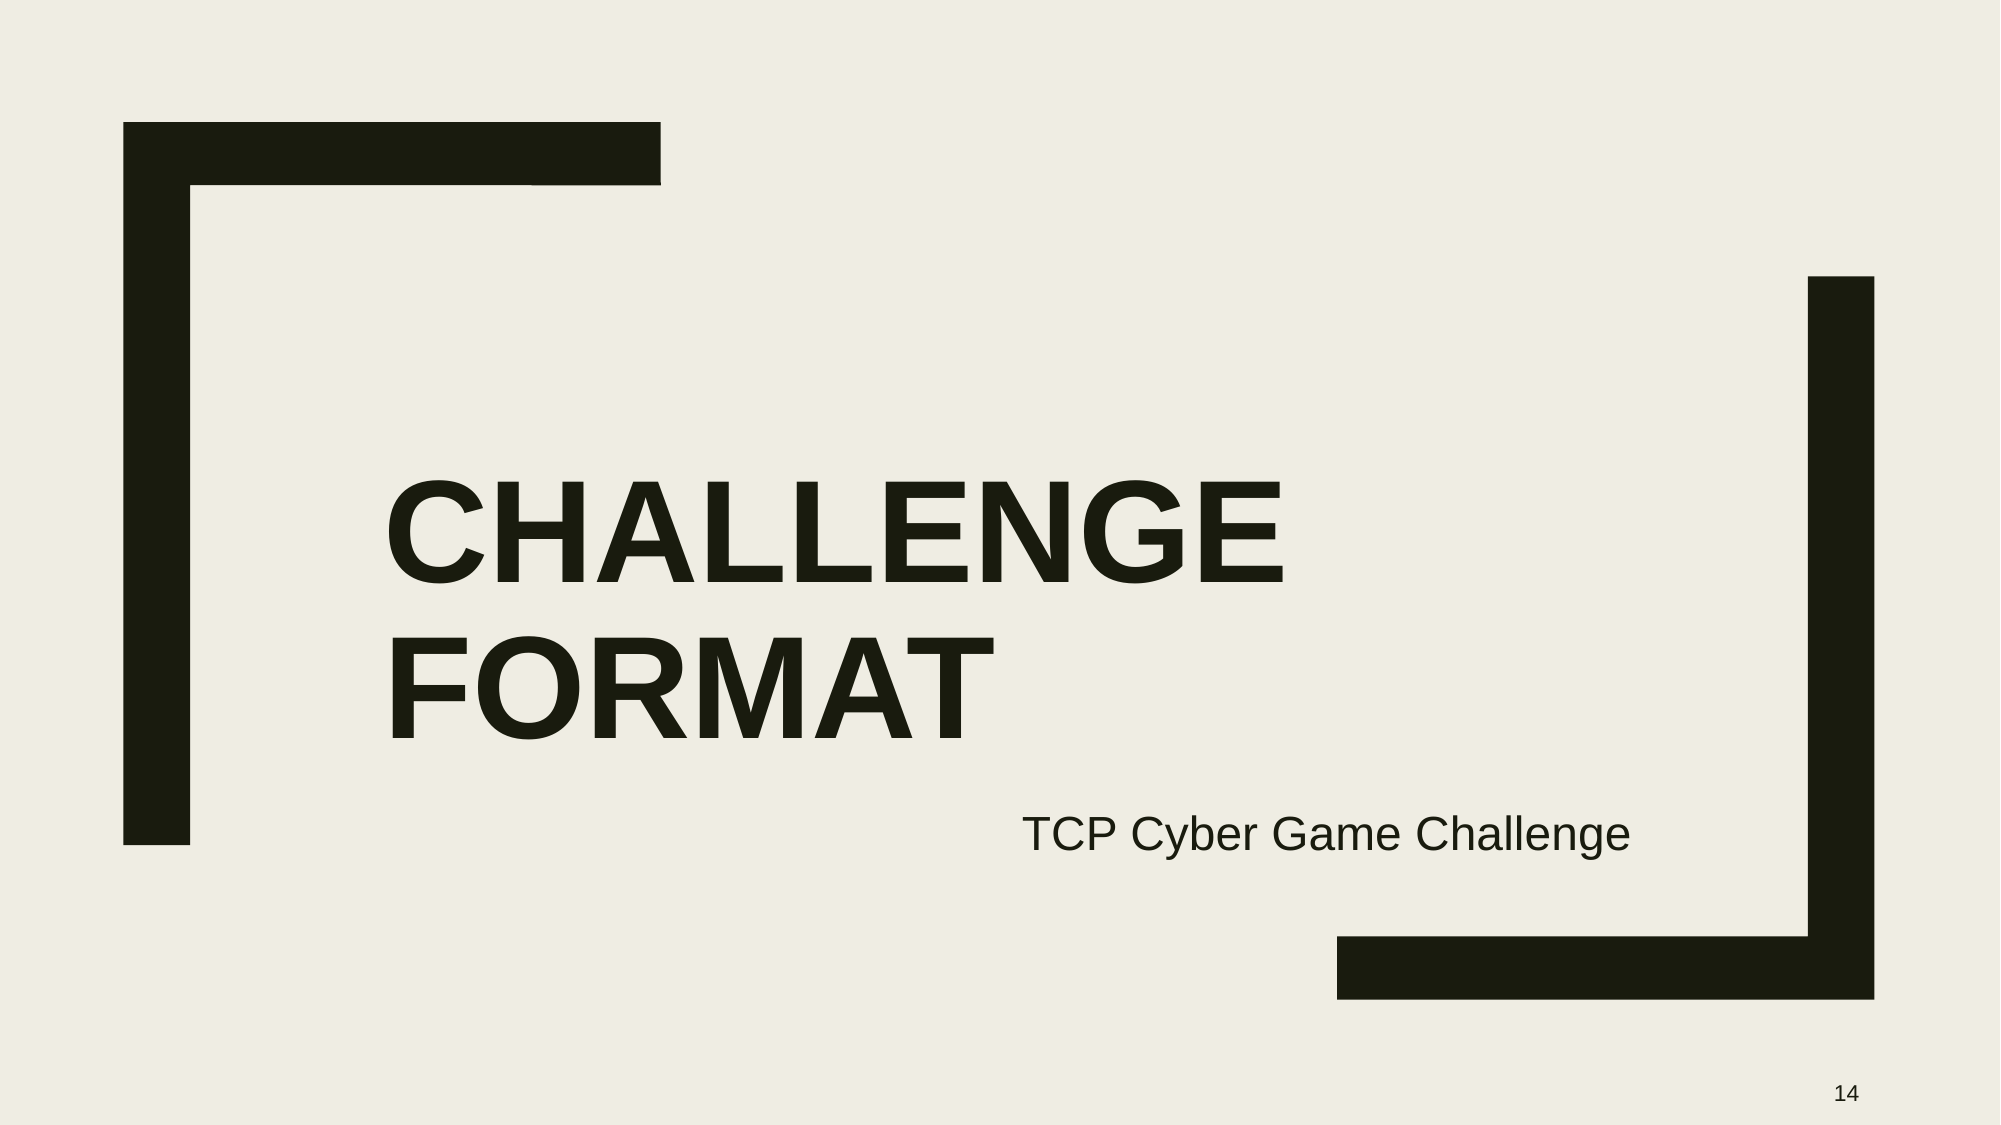

# Challenge Format
TCP Cyber Game Challenge
14